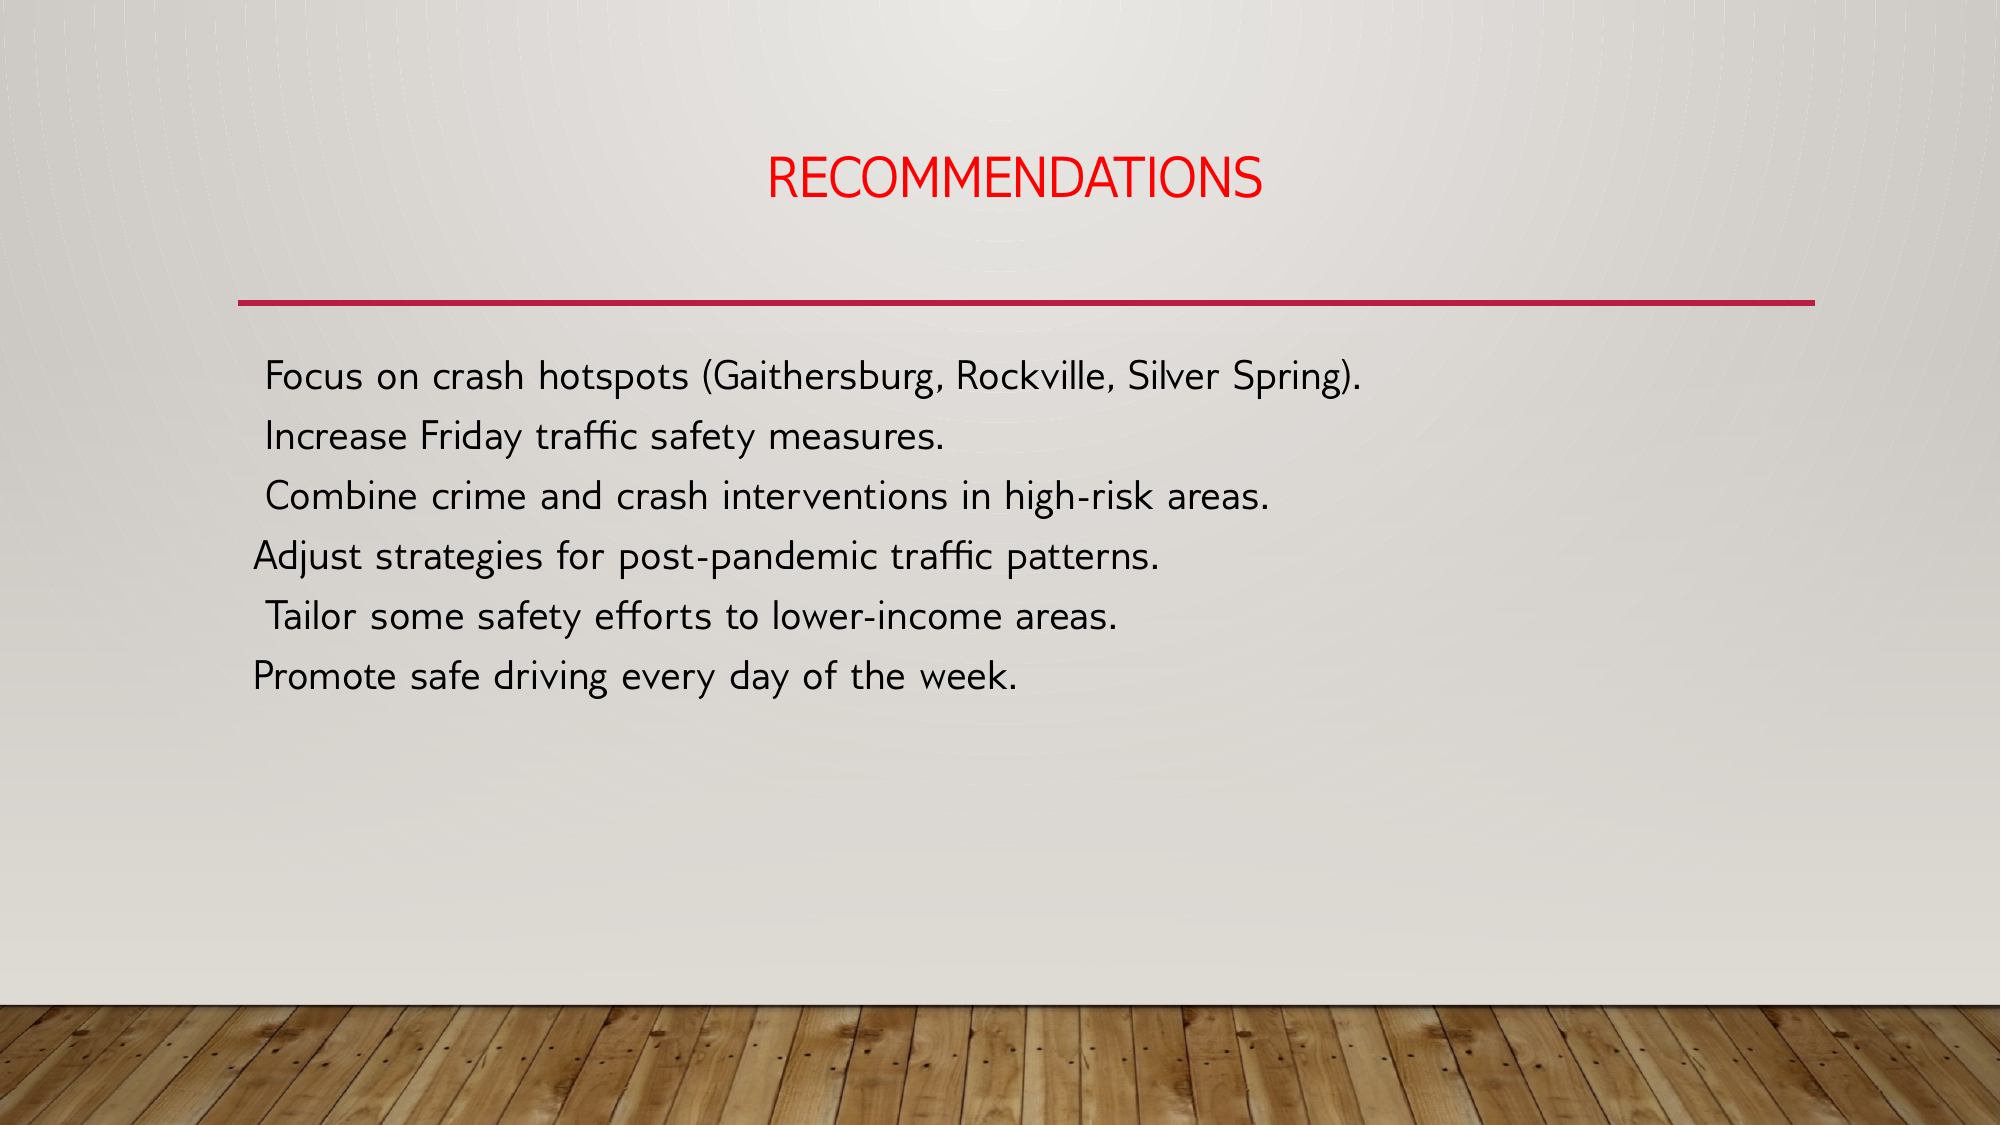

# Recommendations
 Focus on crash hotspots (Gaithersburg, Rockville, Silver Spring).
 Increase Friday traffic safety measures.
 Combine crime and crash interventions in high-risk areas.
Adjust strategies for post-pandemic traffic patterns.
 Tailor some safety efforts to lower-income areas.
Promote safe driving every day of the week.